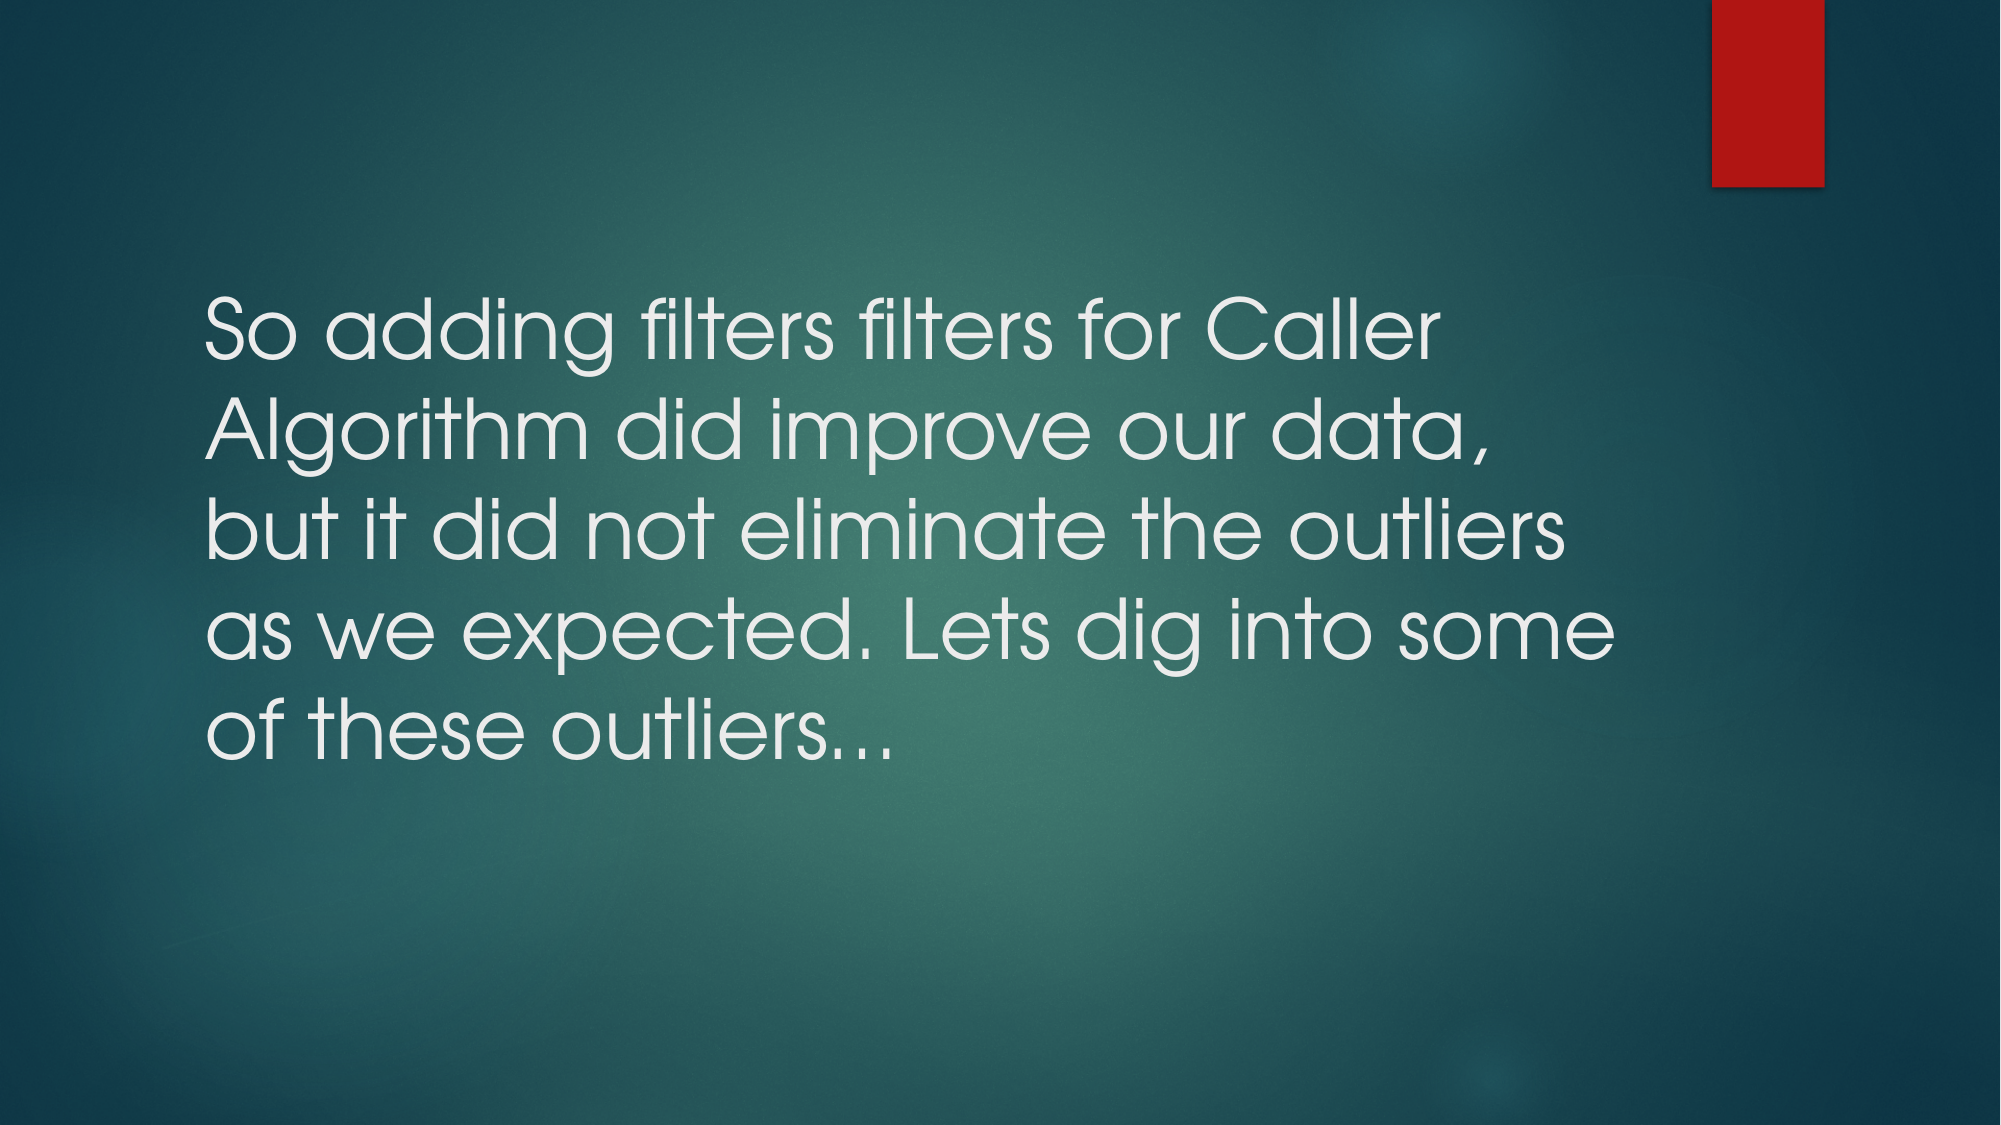

# So adding filters filters for Caller Algorithm did improve our data, but it did not eliminate the outliers as we expected. Lets dig into some of these outliers…